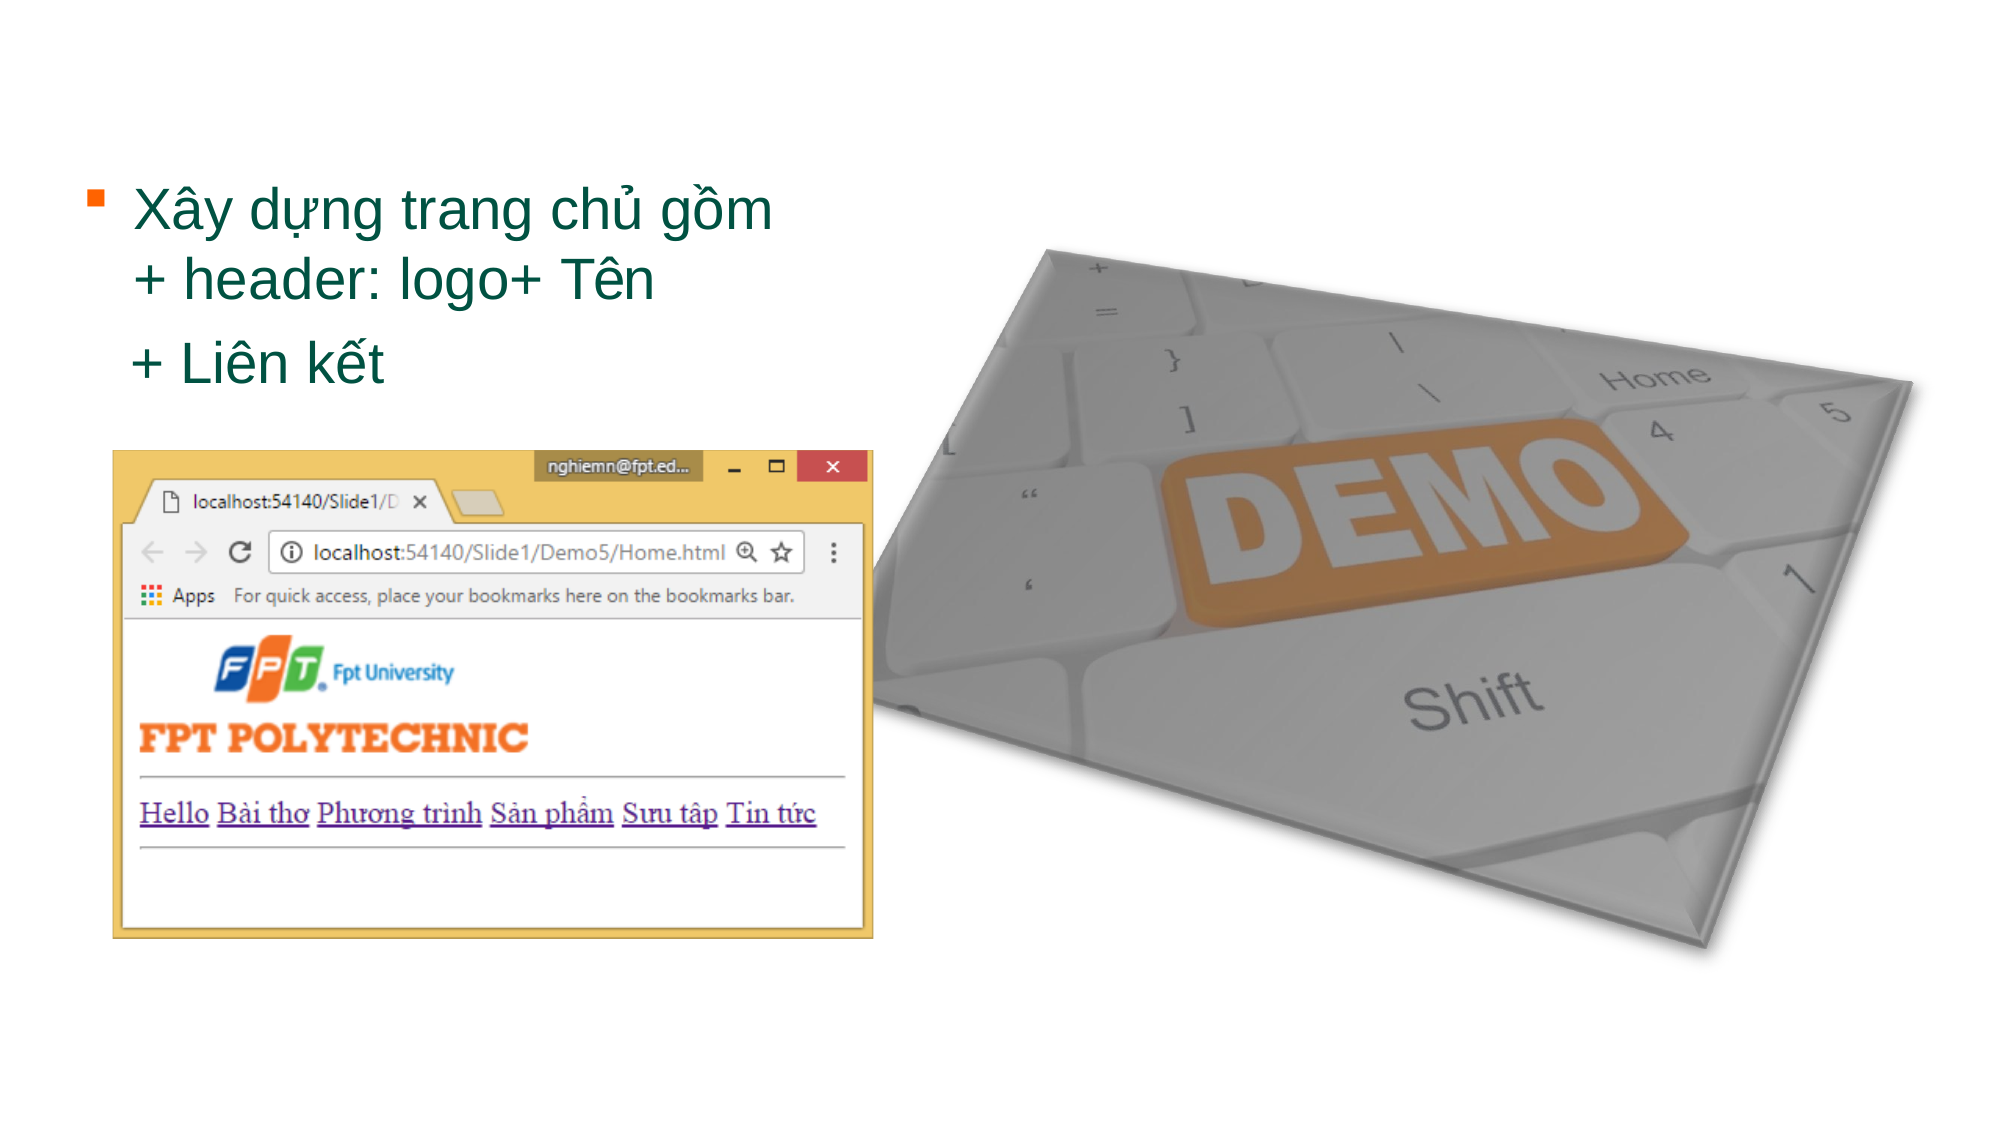

Xây dựng trang chủ gồm
+ header: logo+ Tên
+ Liên kết